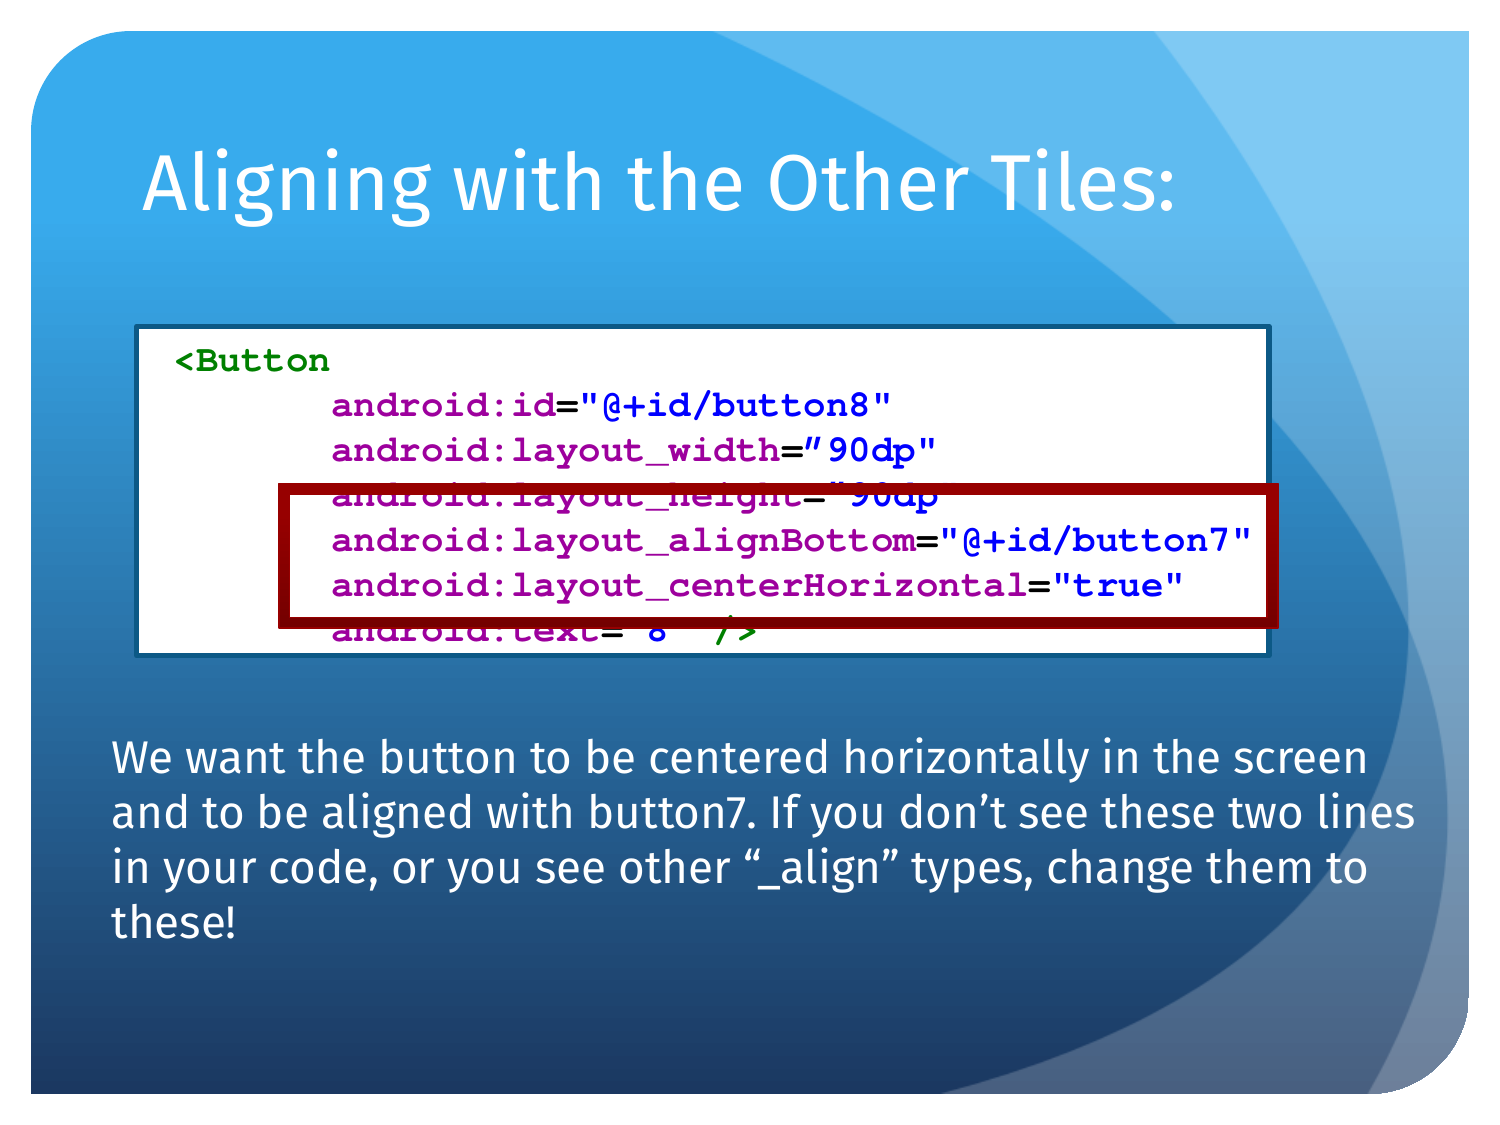

# Aligning with the Other Tiles:
 <Button
        android:id="@+id/button8"
        android:layout_width=”90dp"
        android:layout_height=”90dp"
        android:layout_alignBottom="@+id/button7"
        android:layout_centerHorizontal="true"
        android:text="8" />

We want the button to be centered horizontally in the screen
and to be aligned with button7. If you don’t see these two lines
in your code, or you see other “_align” types, change them to
these!